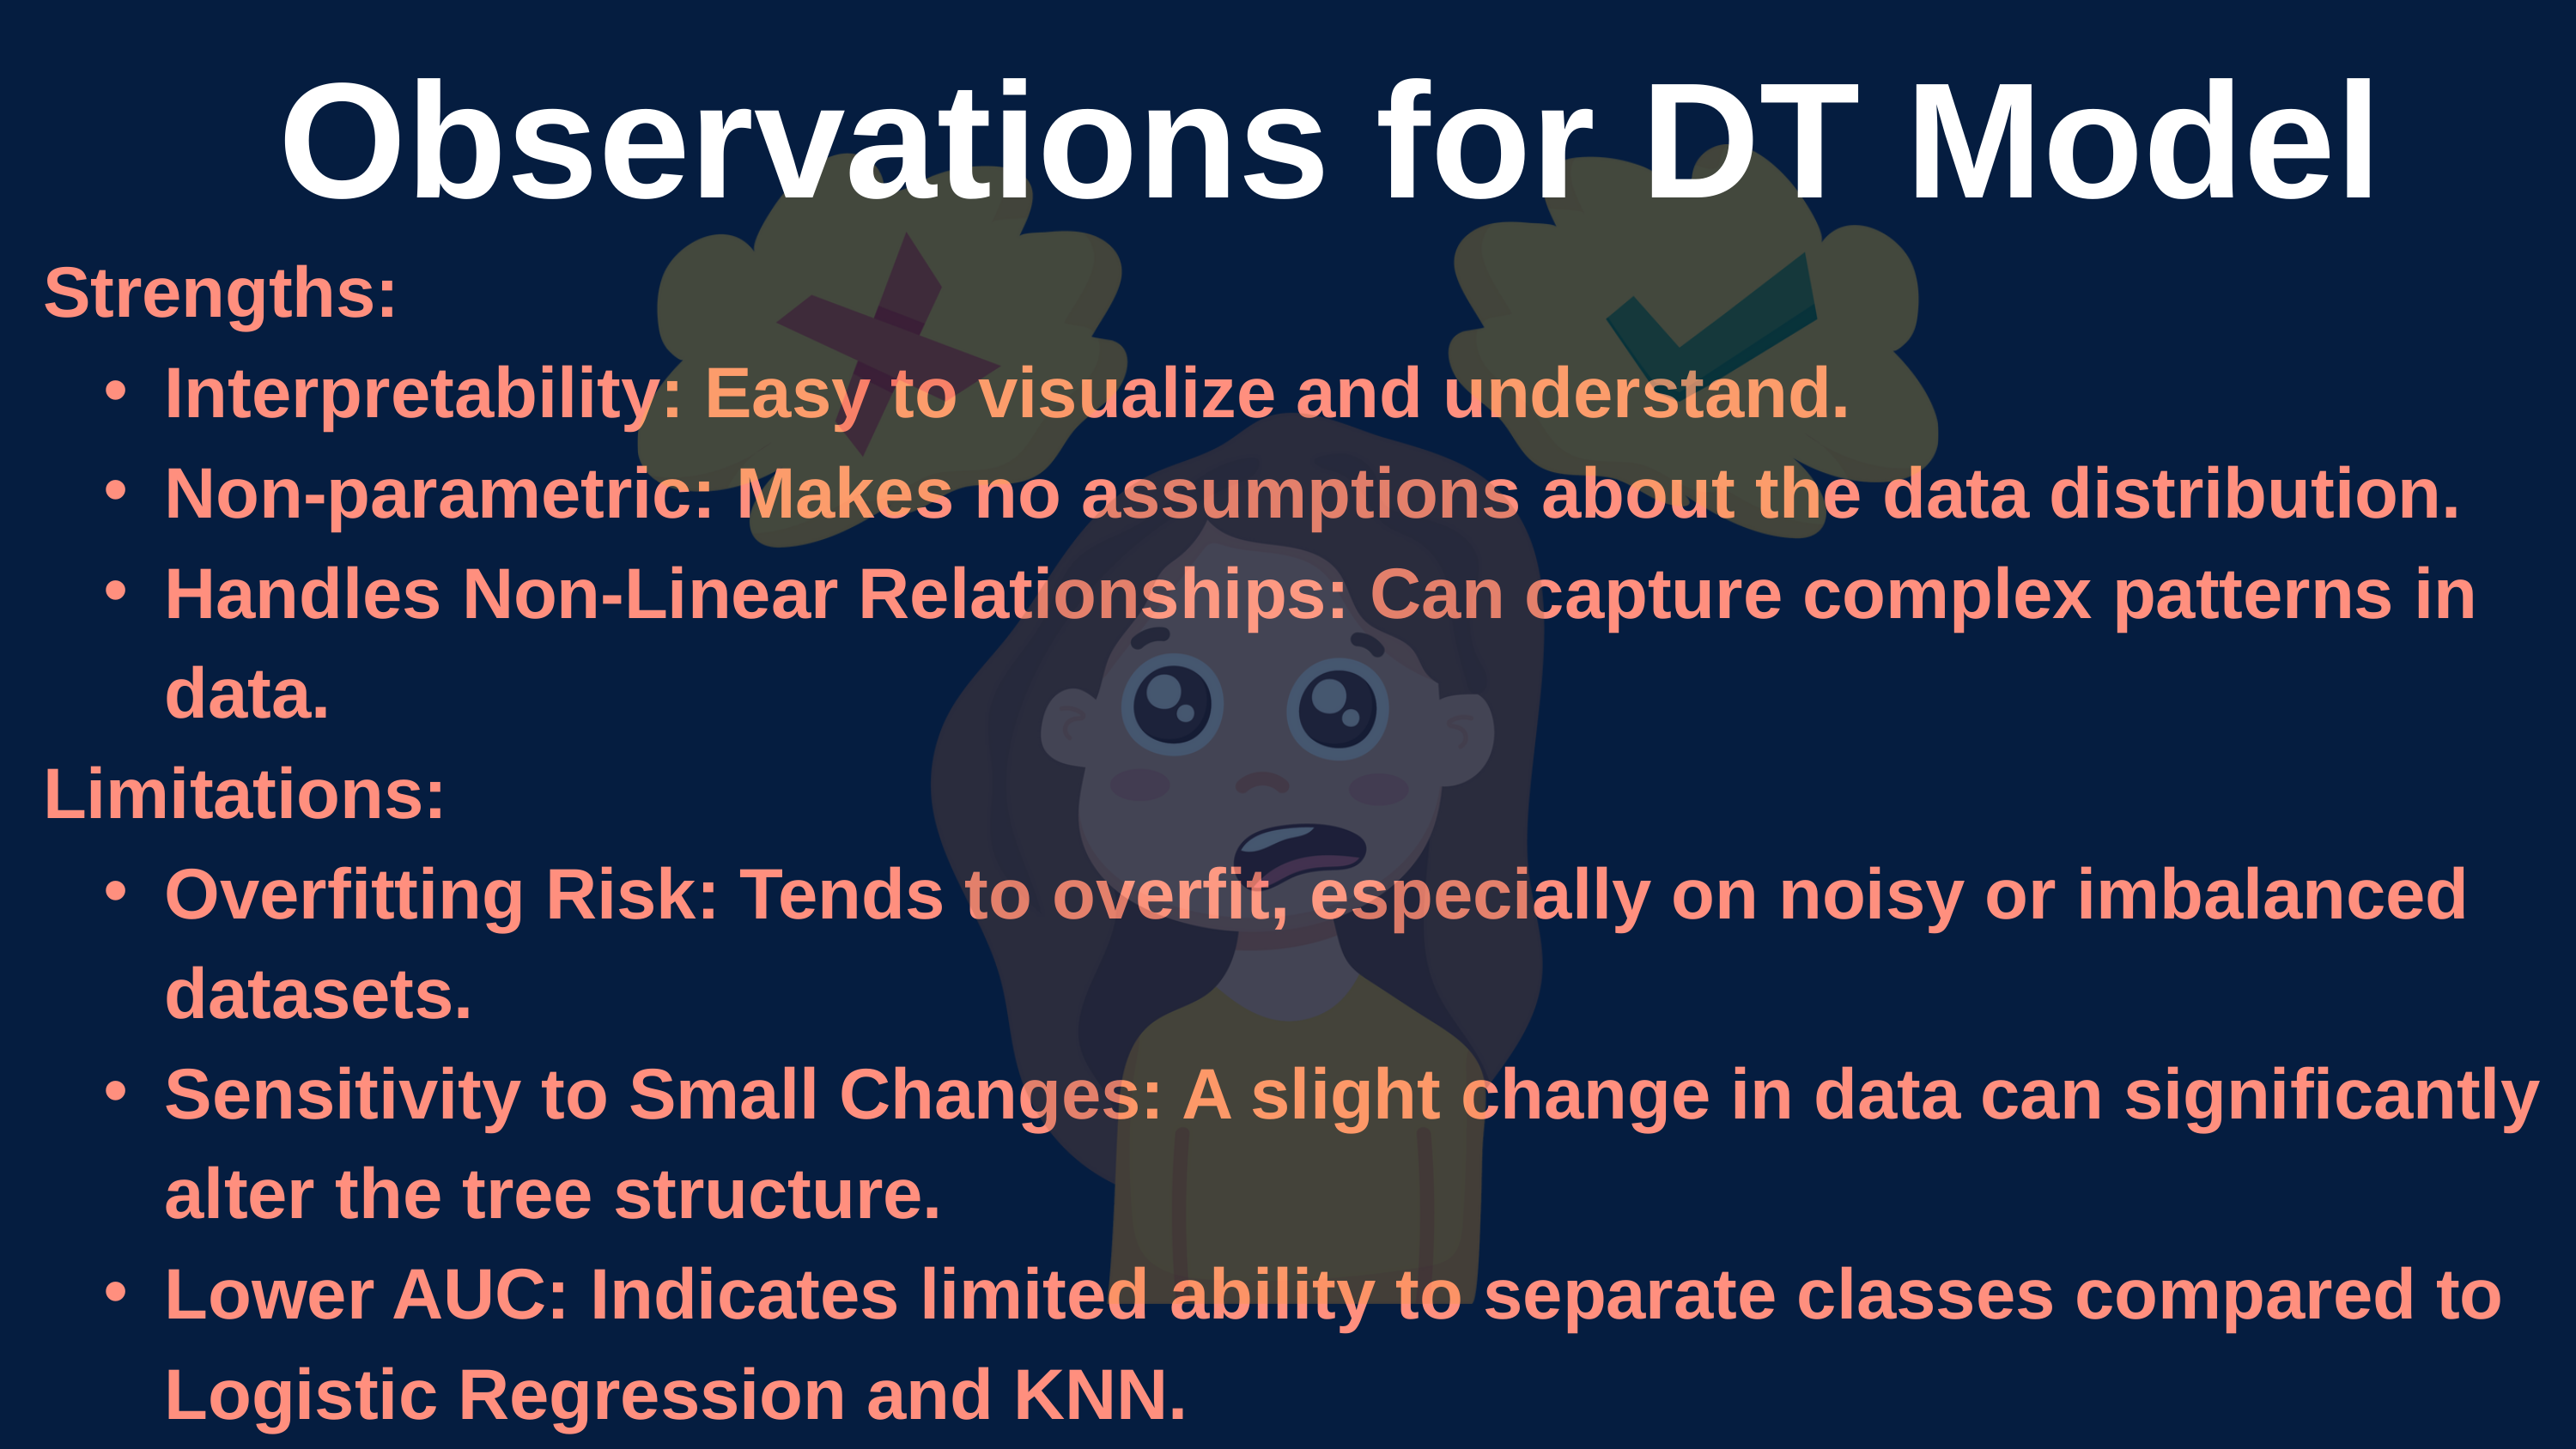

Observations for DT Model

Strengths:
Interpretability: Easy to visualize and understand.
Non-parametric: Makes no assumptions about the data distribution.
Handles Non-Linear Relationships: Can capture complex patterns in data.
Limitations:
Overfitting Risk: Tends to overfit, especially on noisy or imbalanced datasets.
Sensitivity to Small Changes: A slight change in data can significantly alter the tree structure.
Lower AUC: Indicates limited ability to separate classes compared to Logistic Regression and KNN.